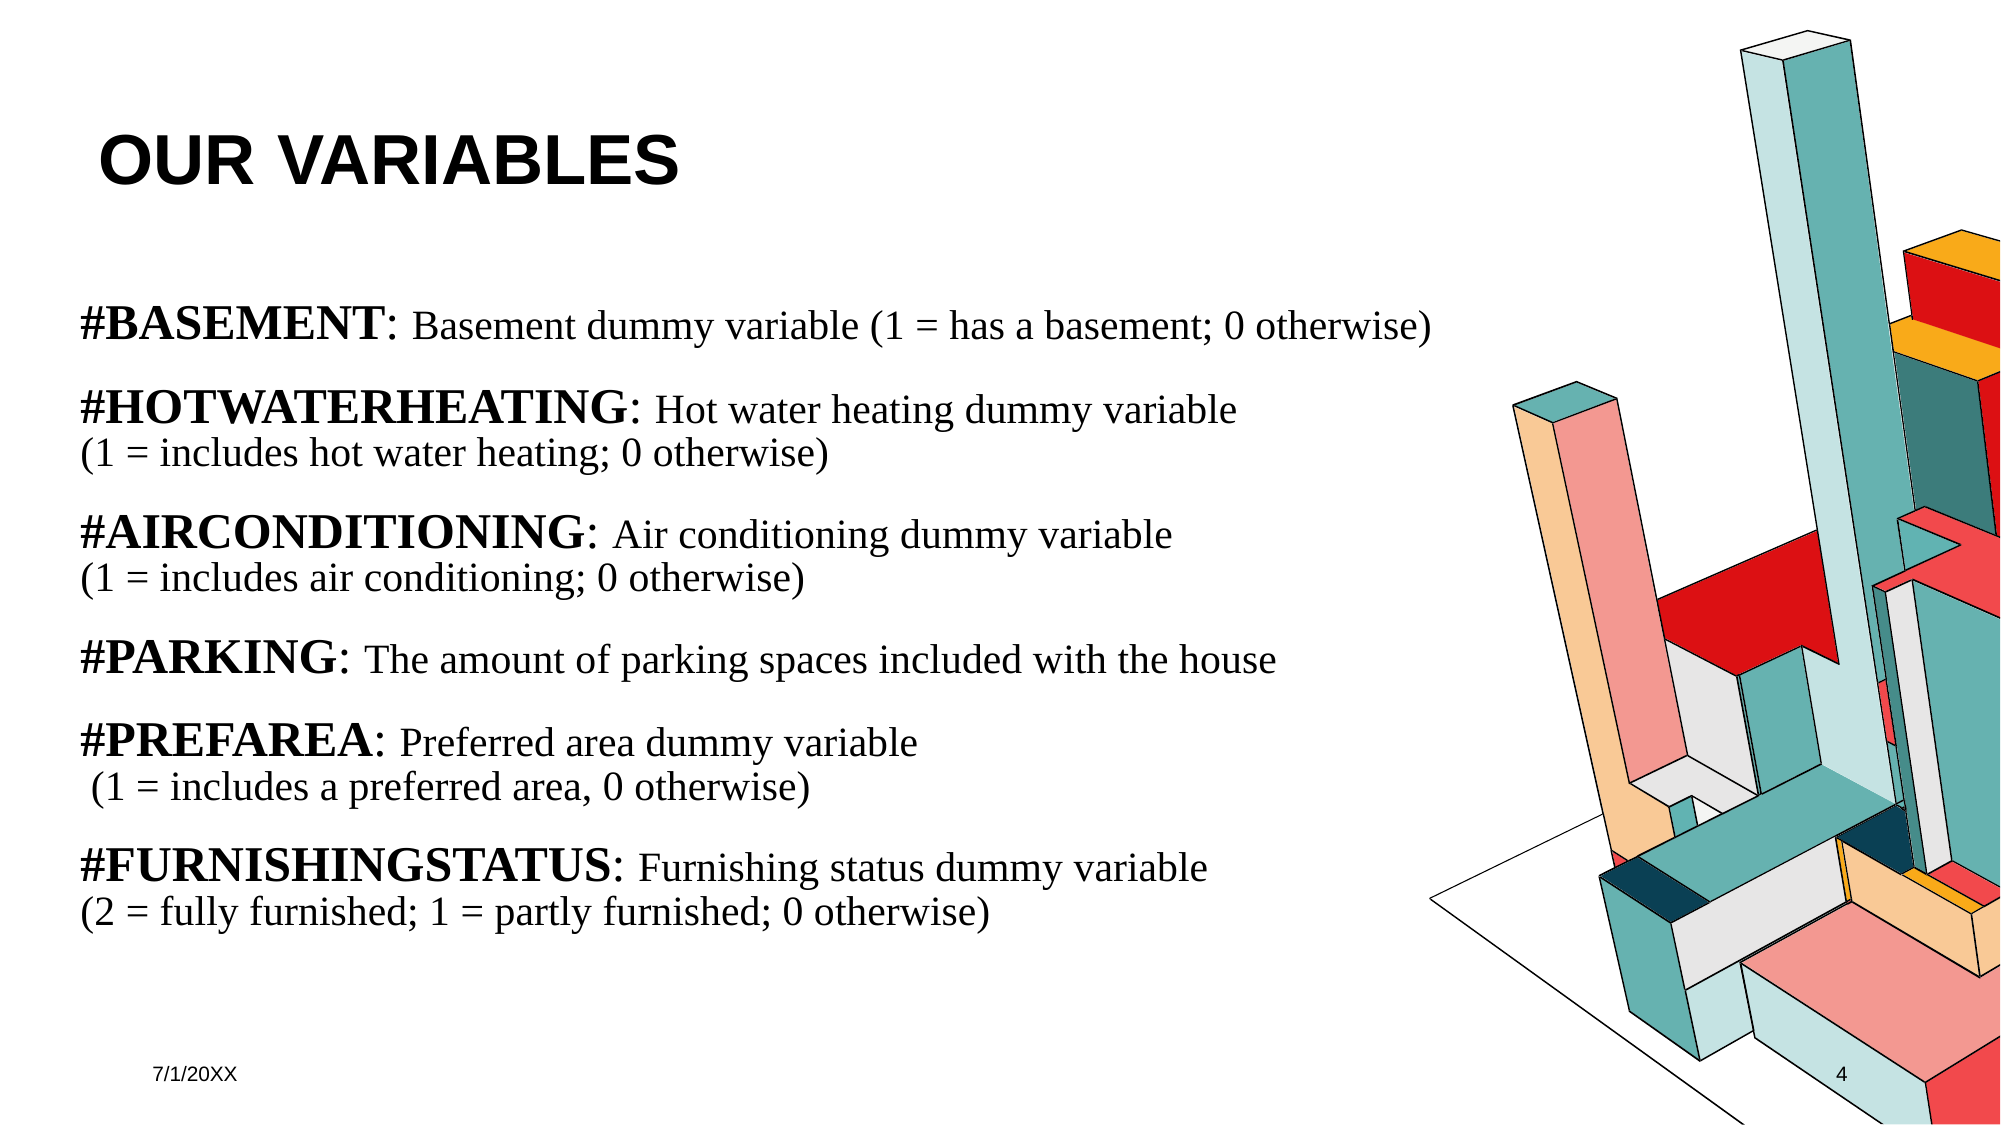

# Our Variables

#BASEMENT: Basement dummy variable (1 = has a basement; 0 otherwise)

#HOTWATERHEATING: Hot water heating dummy variable
(1 = includes hot water heating; 0 otherwise)

#AIRCONDITIONING: Air conditioning dummy variable
(1 = includes air conditioning; 0 otherwise)

#PARKING: The amount of parking spaces included with the house

#PREFAREA: Preferred area dummy variable
 (1 = includes a preferred area, 0 otherwise)

#FURNISHINGSTATUS: Furnishing status dummy variable
(2 = fully furnished; 1 = partly furnished; 0 otherwise)

7/1/20XX
4